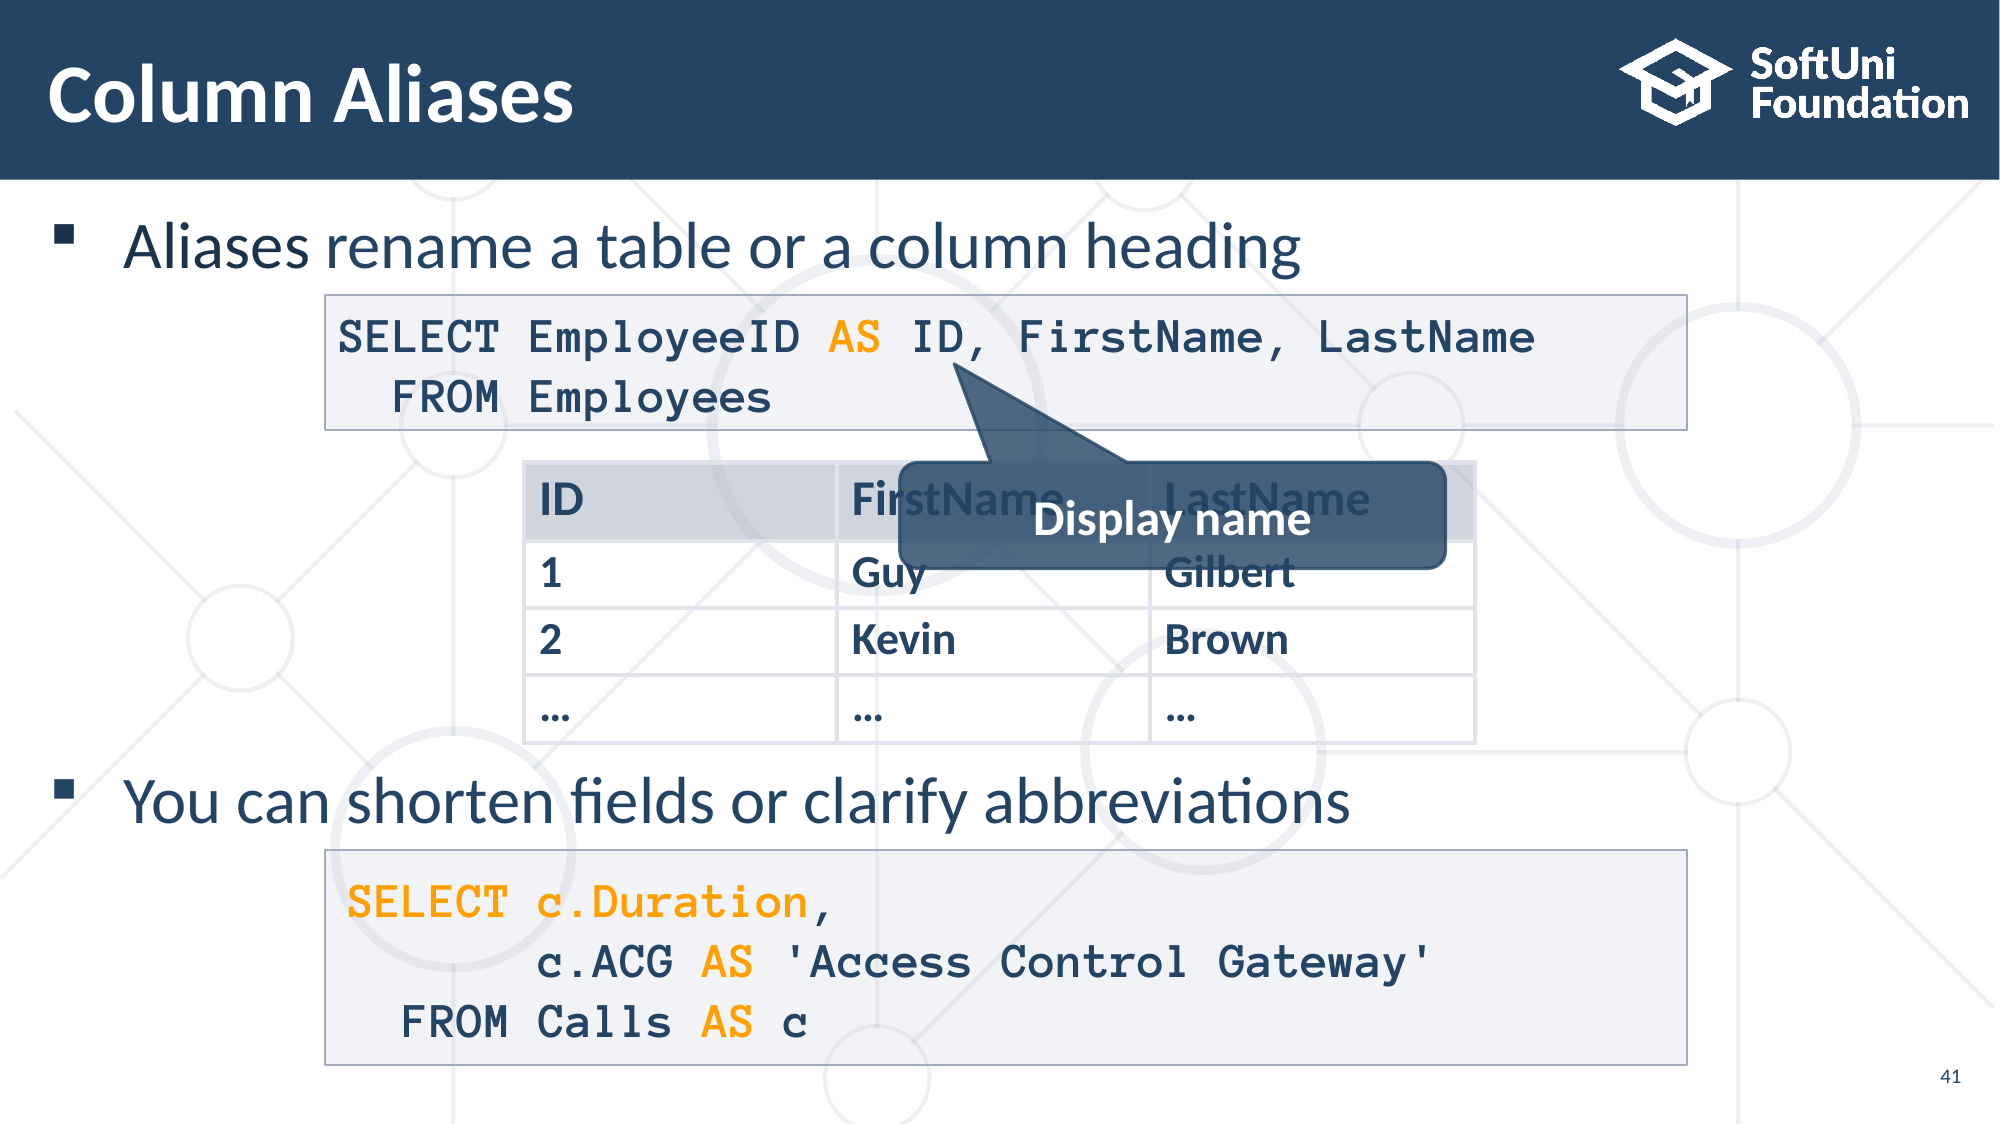

# Column Aliases
Aliases rename a table or a column heading
You can shorten fields or clarify abbreviations
SELECT EmployeeID AS ID, FirstName, LastName
  FROM Employees
Display name
| ID | FirstName | LastName |
| --- | --- | --- |
| 1 | Guy | Gilbert |
| 2 | Kevin | Brown |
| … | … | … |
SELECT c.Duration,
       c.ACG AS 'Access Control Gateway'
  FROM Calls AS c
41